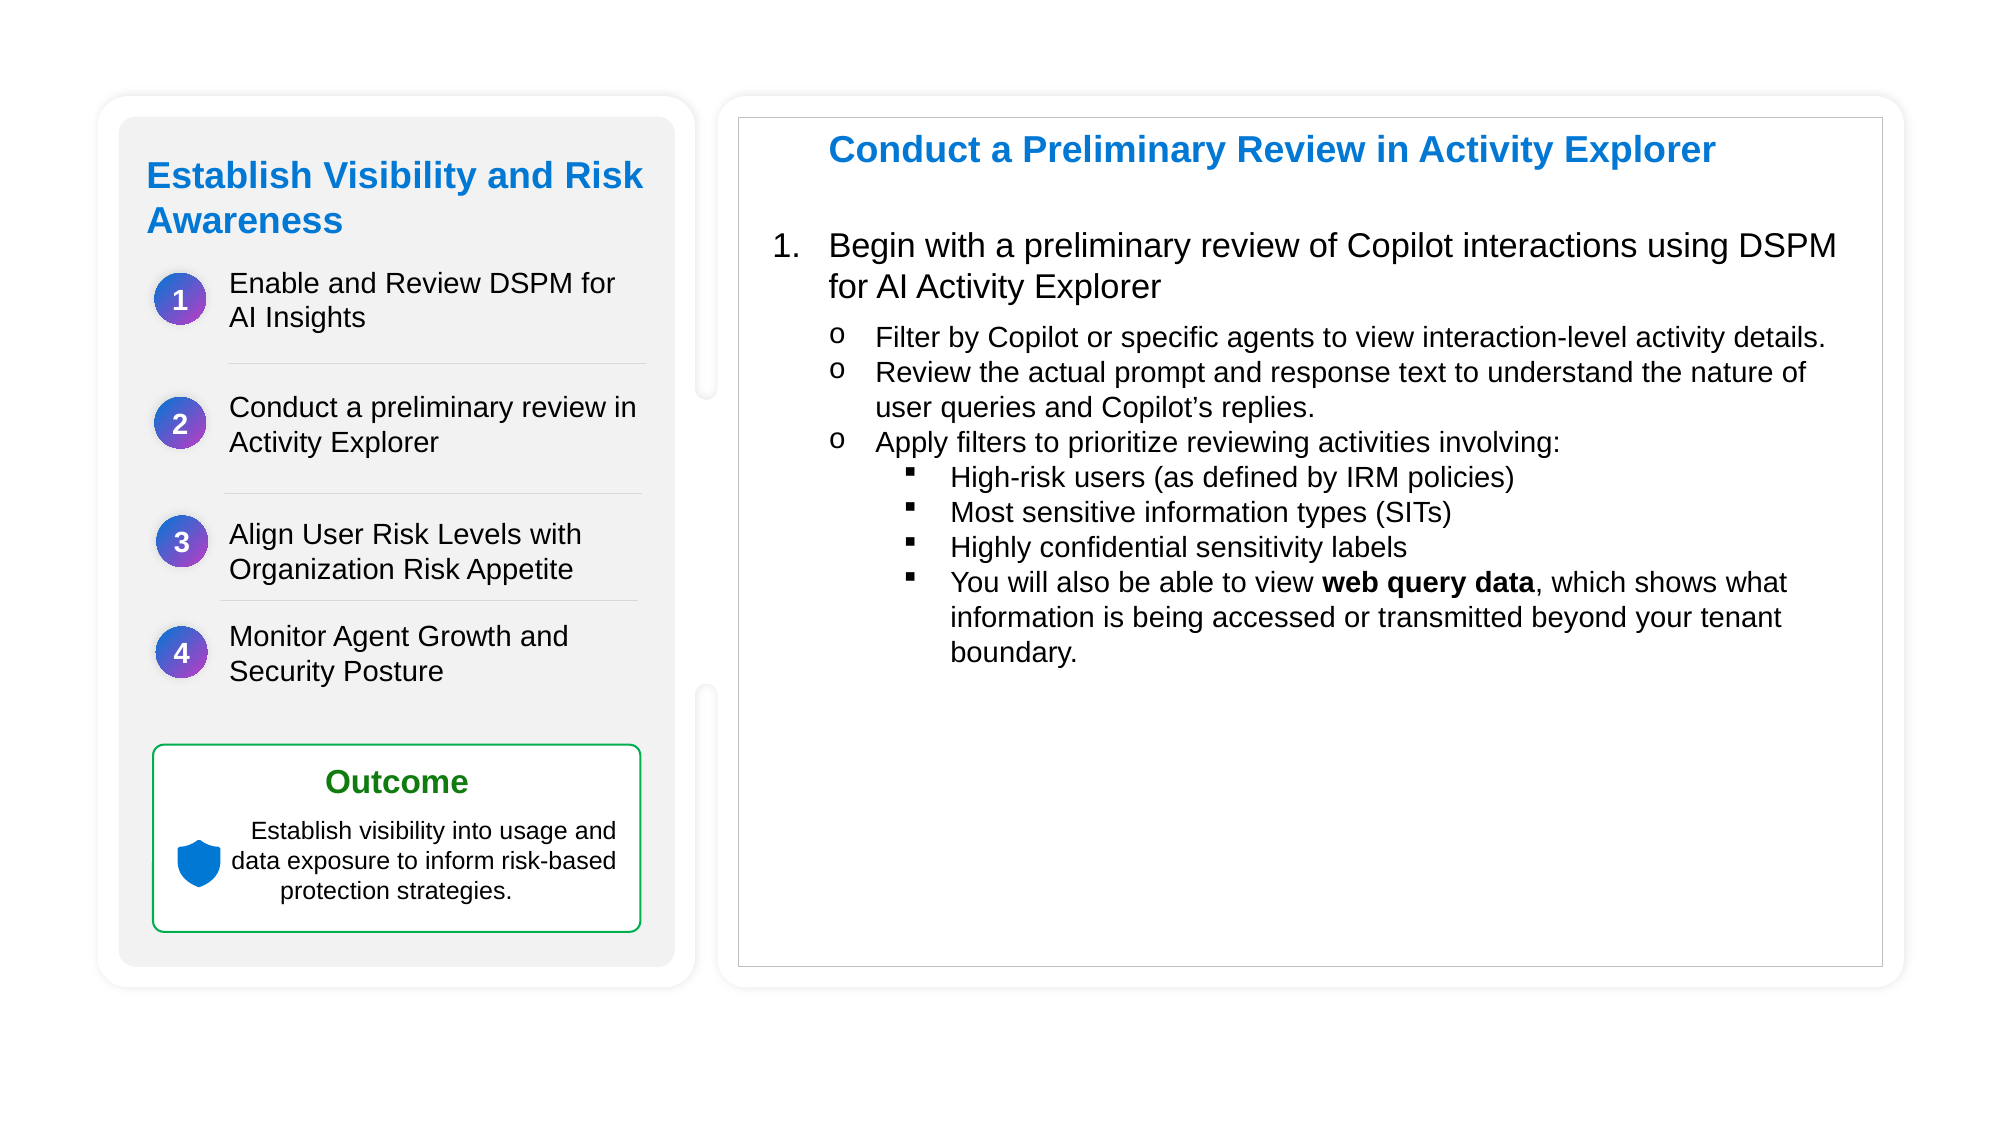

Conduct a Preliminary Review in Activity Explorer

Begin with a preliminary review of Copilot interactions using DSPM for AI Activity Explorer
Filter by Copilot or specific agents to view interaction-level activity details.
Review the actual prompt and response text to understand the nature of user queries and Copilot’s replies.
Apply filters to prioritize reviewing activities involving:
High-risk users (as defined by IRM policies)
Most sensitive information types (SITs)
Highly confidential sensitivity labels
You will also be able to view web query data, which shows what information is being accessed or transmitted beyond your tenant boundary.

Establish Visibility and Risk Awareness
Enable and Review DSPM for AI Insights
1
Conduct a preliminary review in Activity Explorer
2
Align User Risk Levels with Organization Risk Appetite
3
Monitor Agent Growth and Security Posture
4

   Establish visibility into usage and
        data exposure to inform risk-based protection strategies.
Outcome